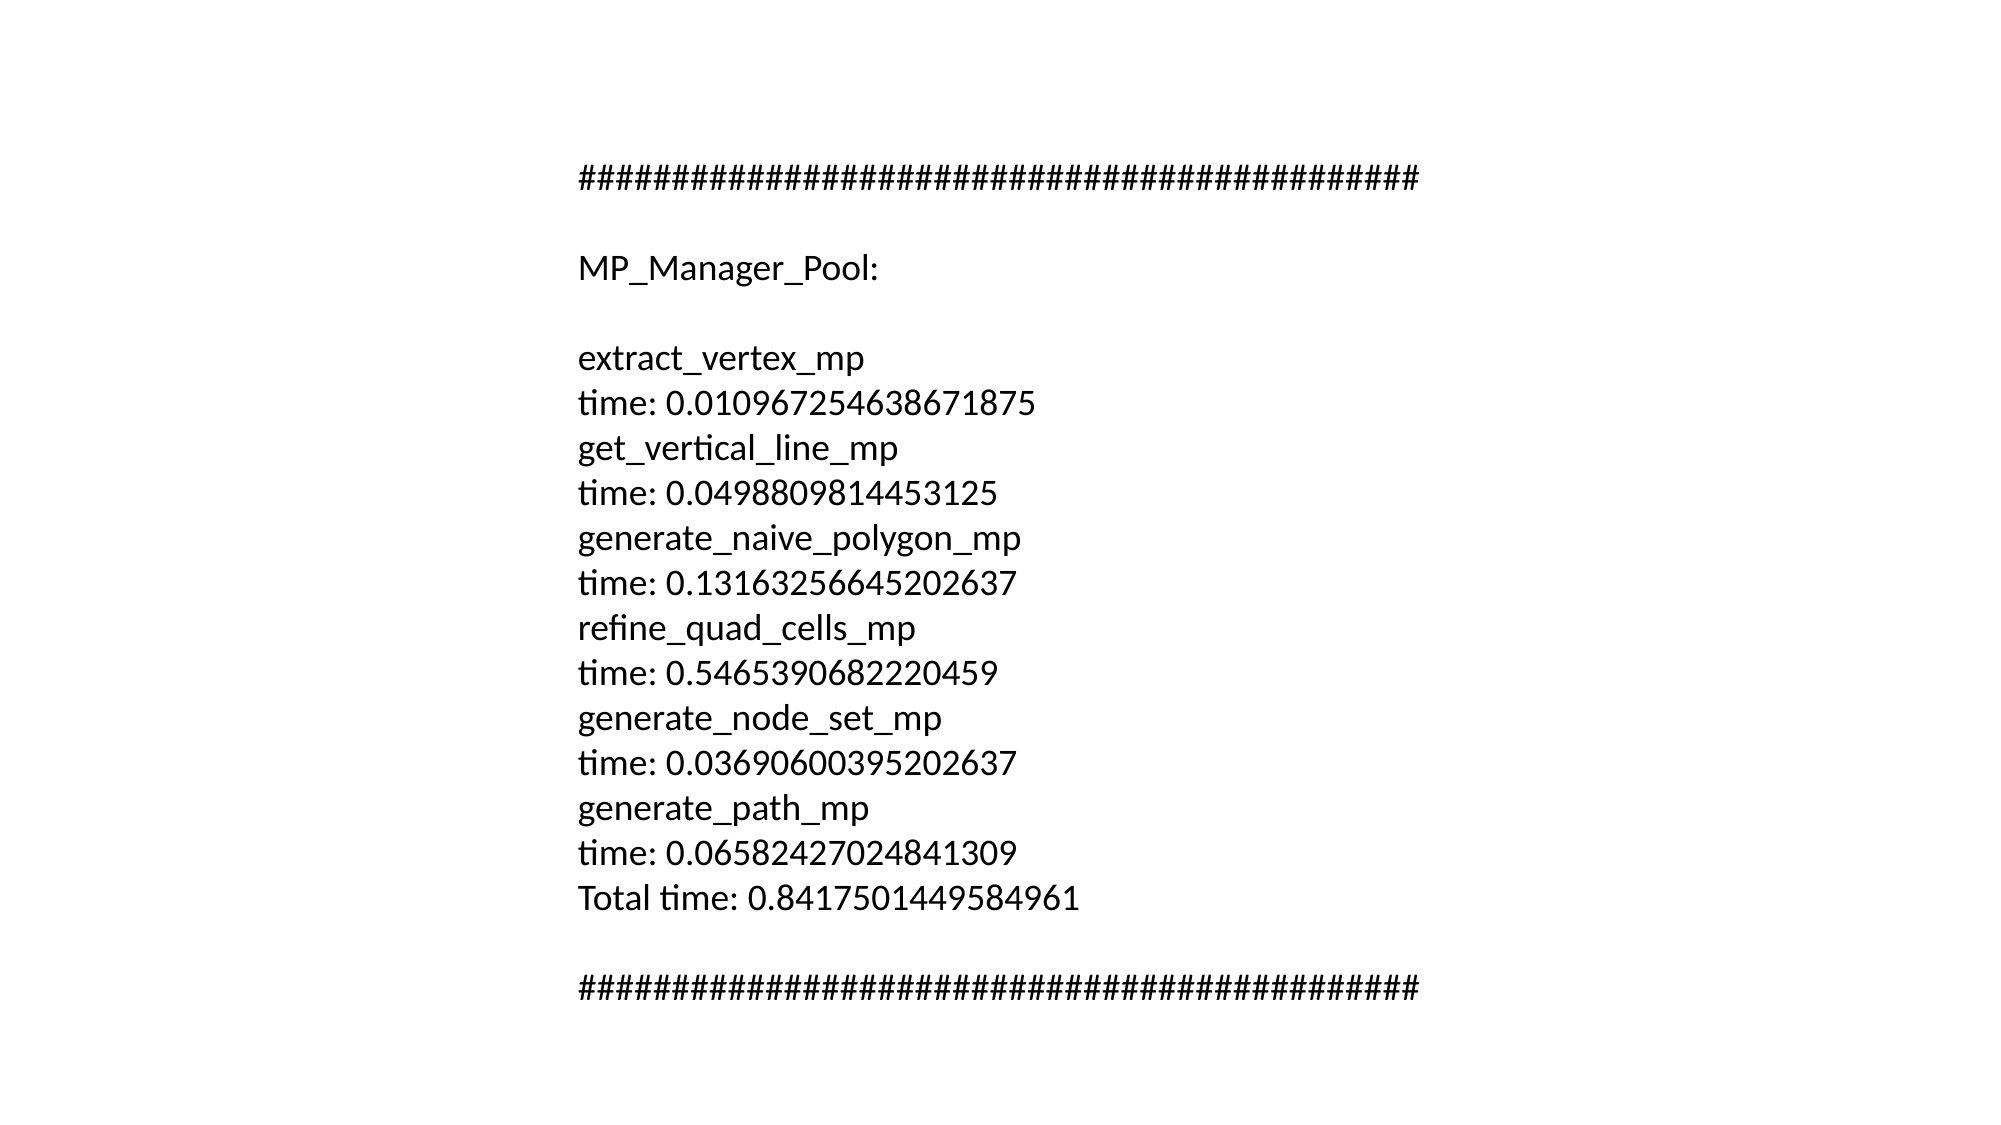

#############################################

MP_Manager_Pool:

extract_vertex_mp
time: 0.010967254638671875
get_vertical_line_mp
time: 0.0498809814453125
generate_naive_polygon_mp
time: 0.13163256645202637
refine_quad_cells_mp
time: 0.5465390682220459
generate_node_set_mp
time: 0.03690600395202637
generate_path_mp
time: 0.06582427024841309
Total time: 0.8417501449584961

#############################################